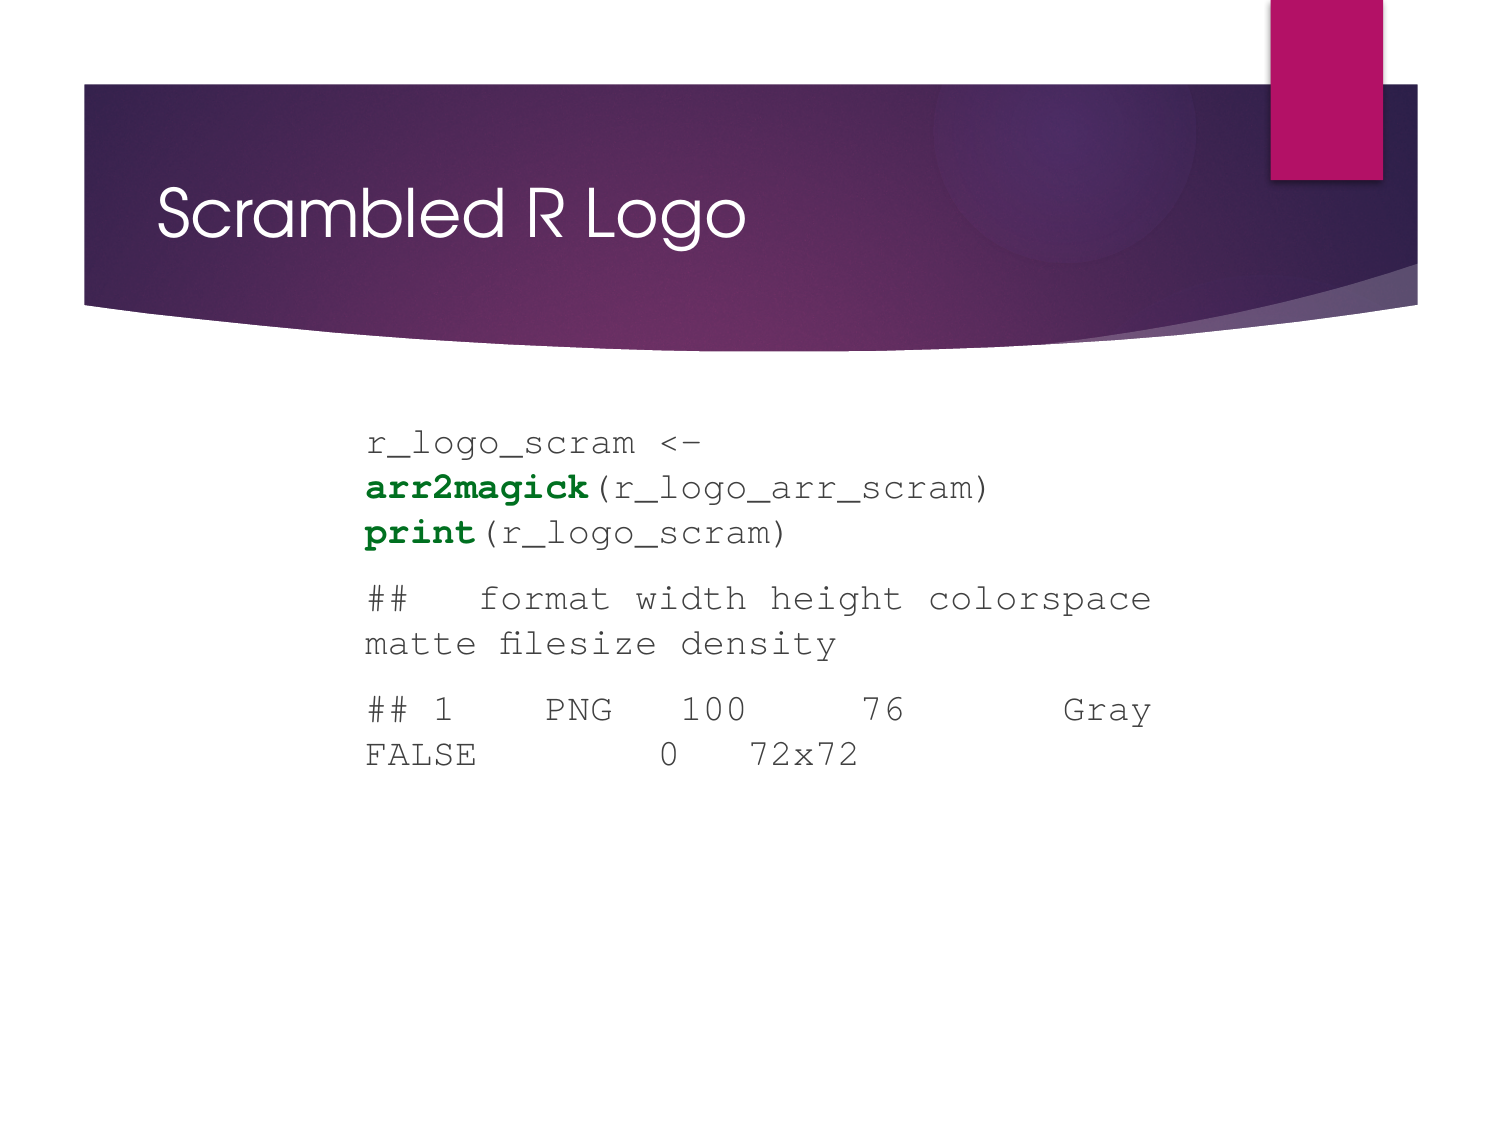

# Scrambled R Logo
r_logo_scram <- arr2magick(r_logo_arr_scram)
print(r_logo_scram)
##   format width height colorspace matte filesize density
## 1    PNG   100     76       Gray FALSE        0   72x72